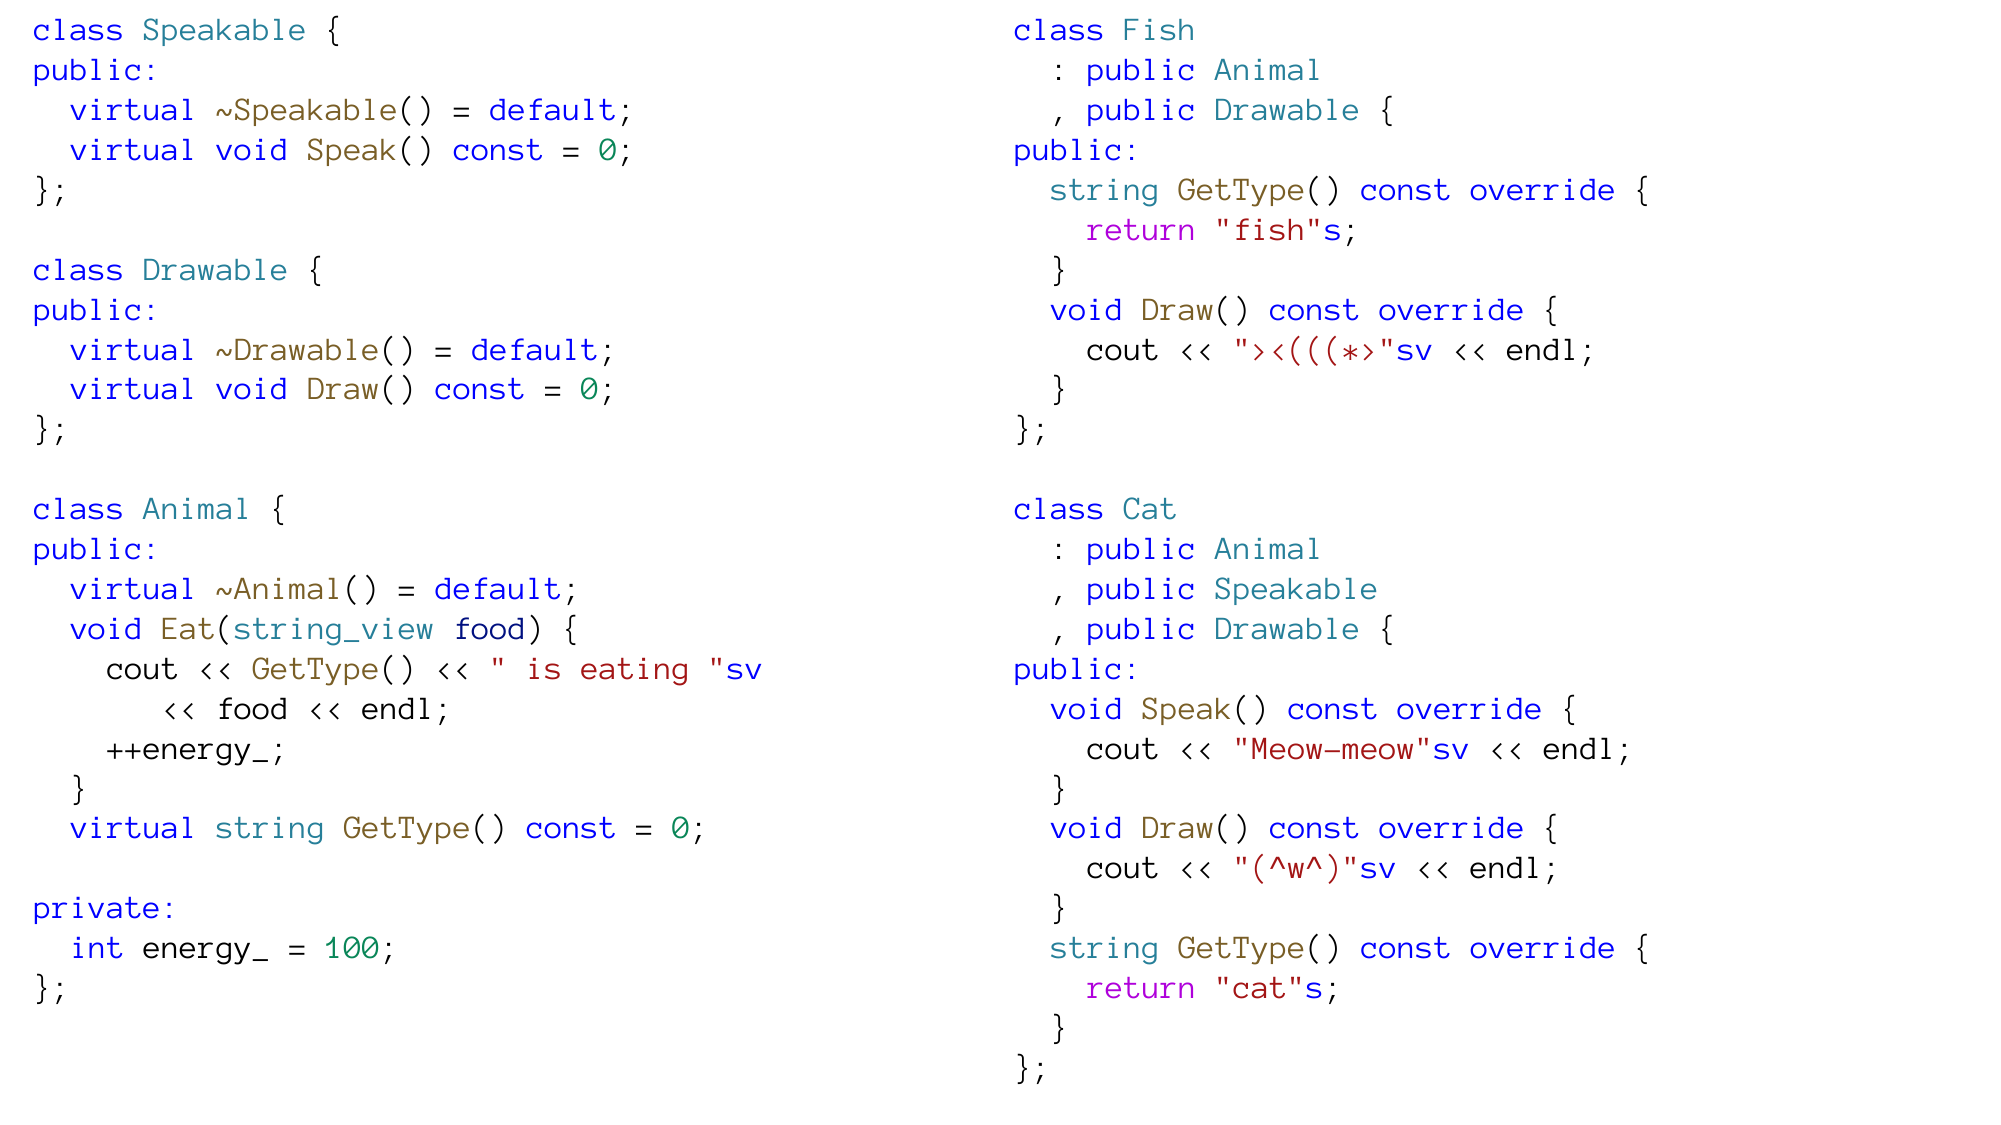

class Speakable {
public:
  virtual ~Speakable() = default;
  virtual void Speak() const = 0;
};
class Drawable {
public:
  virtual ~Drawable() = default;
  virtual void Draw() const = 0;
};
class Animal {
public:
  virtual ~Animal() = default;
  void Eat(string_view food) {
    cout << GetType() << " is eating "sv
       << food << endl;
    ++energy_;
  }
  virtual string GetType() const = 0;
private:
  int energy_ = 100;
};
class Fish
  : public Animal
  , public Drawable {
public:
  string GetType() const override {
    return "fish"s;
  }
  void Draw() const override {
    cout << "><(((*>"sv << endl;
  }
};
class Cat
  : public Animal
  , public Speakable
  , public Drawable {
public:
  void Speak() const override {
    cout << "Meow-meow"sv << endl;
  }
  void Draw() const override {
    cout << "(^w^)"sv << endl;
  }
  string GetType() const override {
    return "cat"s;
  }
};